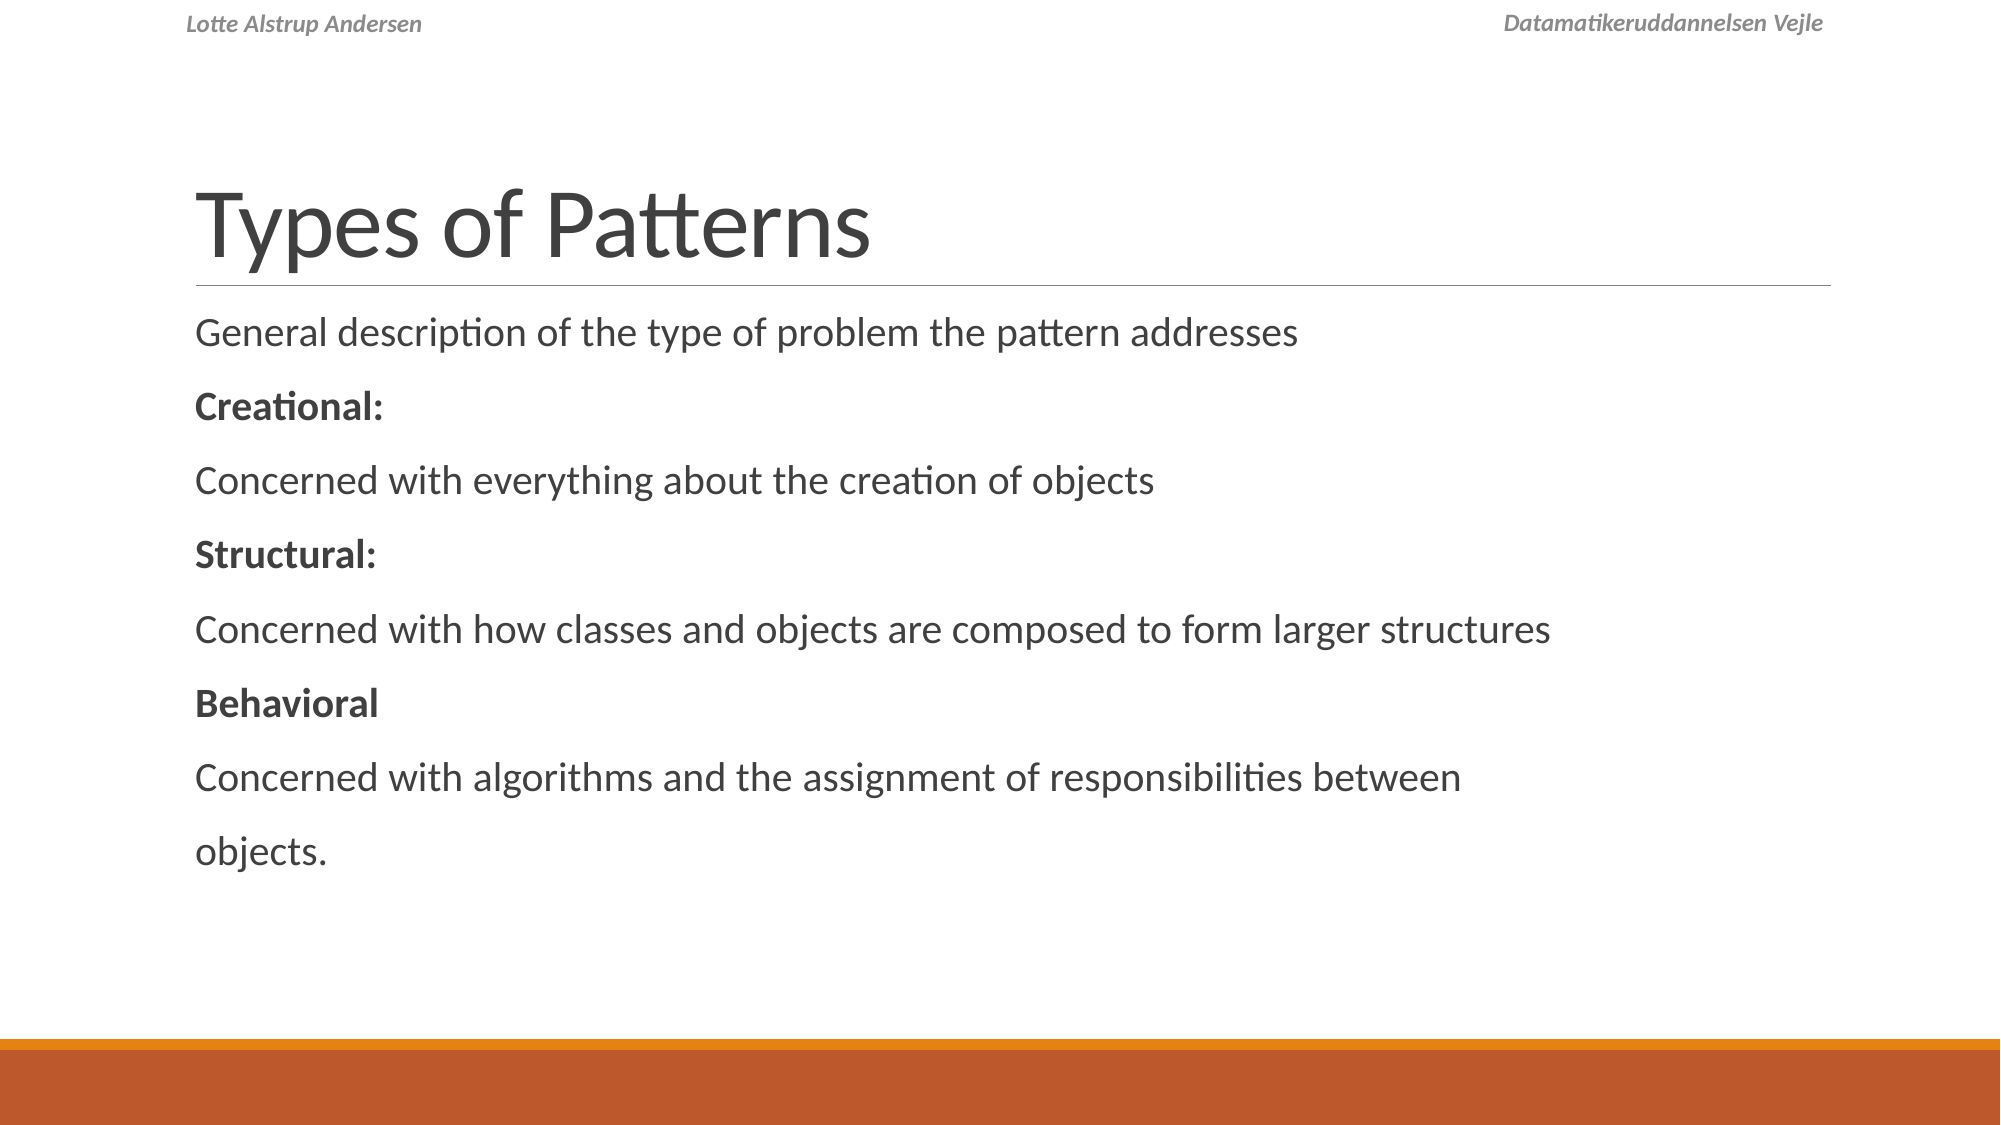

# Types of Patterns
General description of the type of problem the pattern addresses
Creational:
Concerned with everything about the creation of objects
Structural:
Concerned with how classes and objects are composed to form larger structures
Behavioral
Concerned with algorithms and the assignment of responsibilities between
objects.